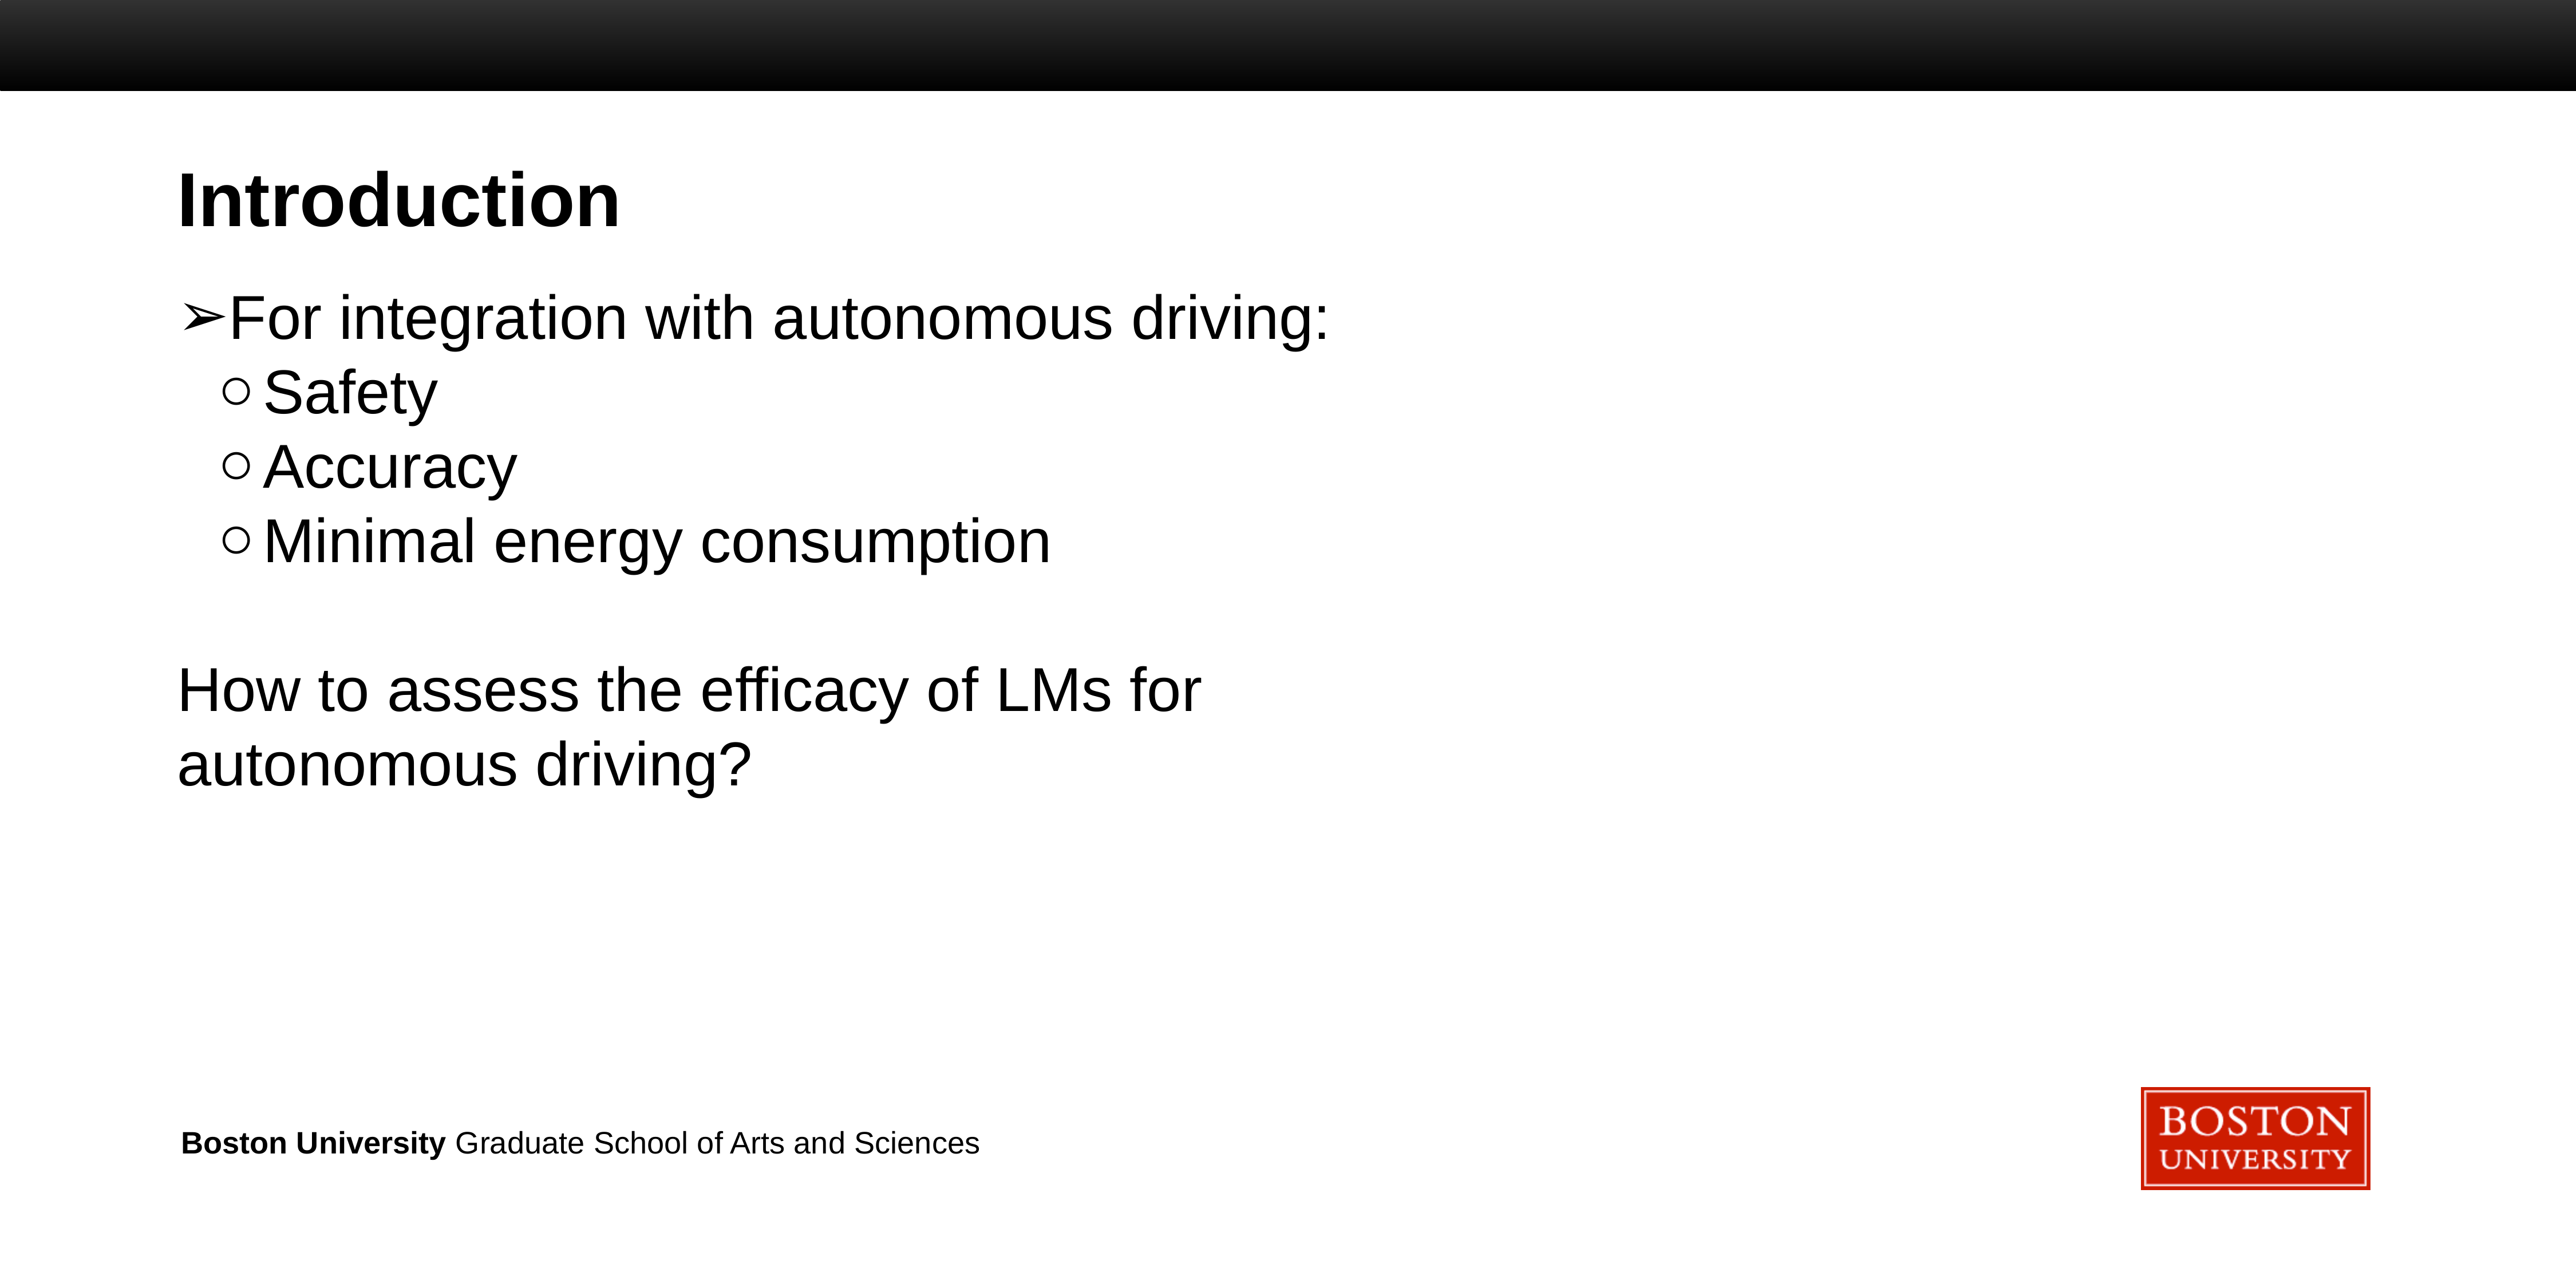

# Introduction
For integration with autonomous driving:
Safety
Accuracy
Minimal energy consumption

How to assess the efficacy of LMs for autonomous driving?